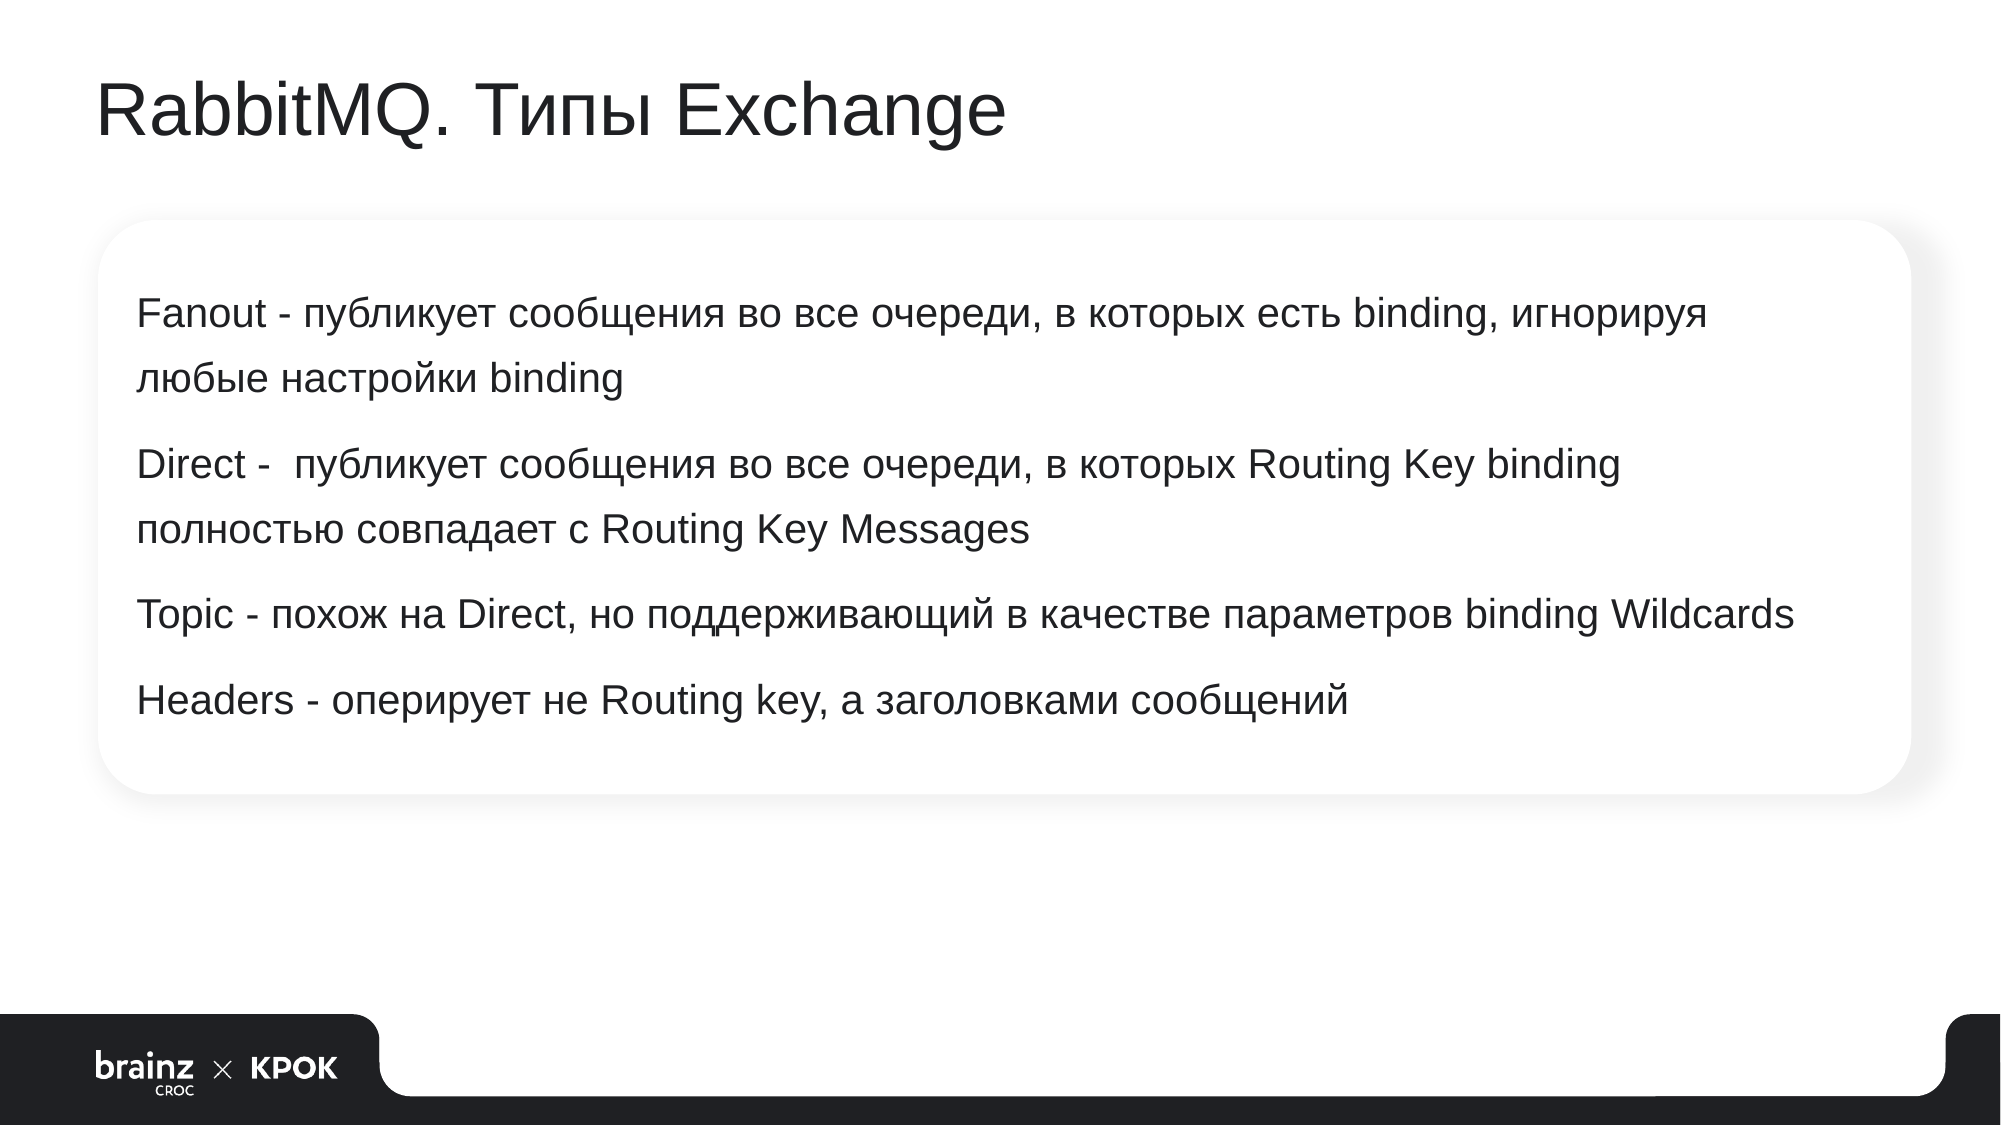

# RabbitMQ. Типы Exchange

Fanout - публикует сообщения во все очереди, в которых есть binding, игнорируя любые настройки binding
Direct -  публикует сообщения во все очереди, в которых Routing Key binding полностью совпадает с Routing Key Messages
Topic - похож на Direct, но поддерживающий в качестве параметров binding Wildcards
Headers - оперирует не Routing key, а заголовками сообщений